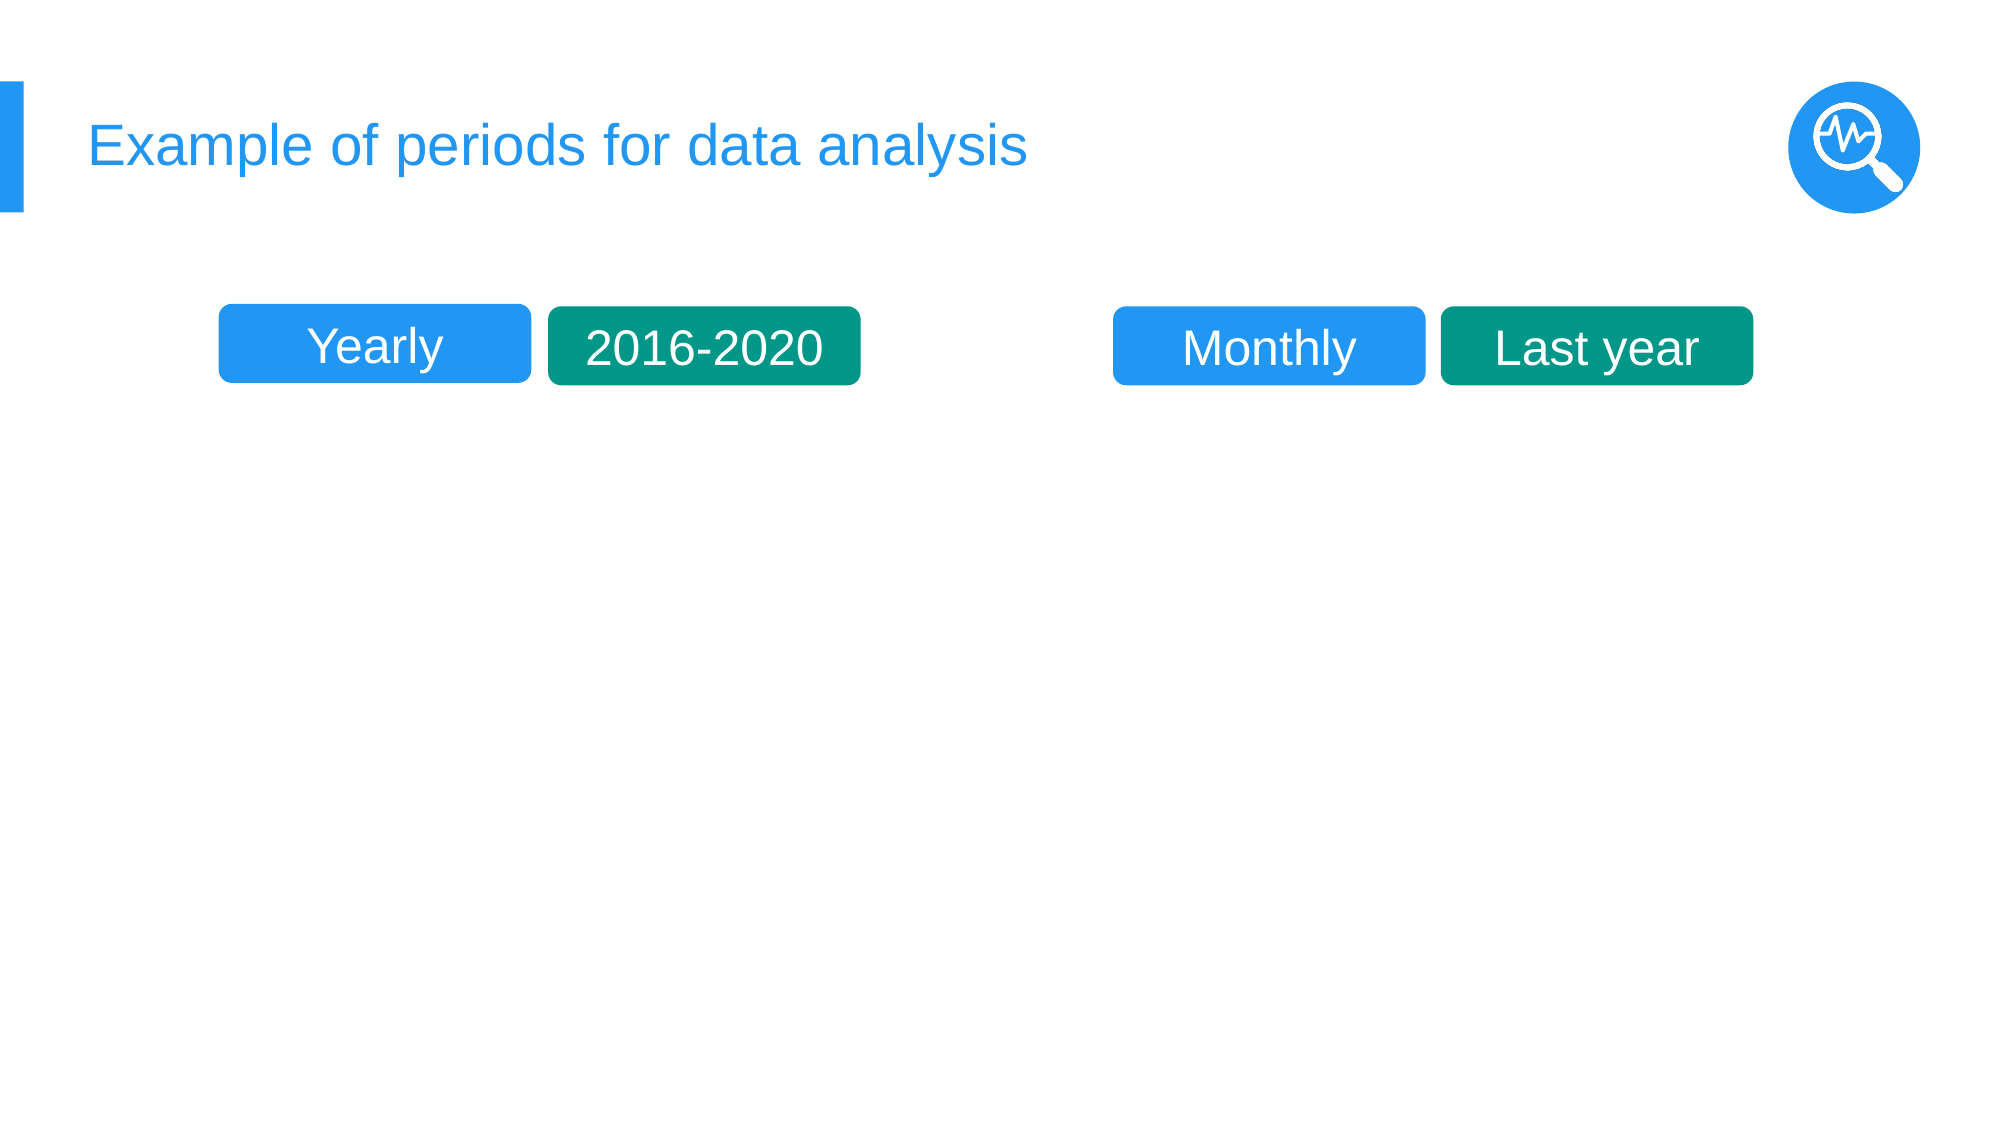

# Example of periods for data analysis
Yearly
2016-2020
Monthly
Last year